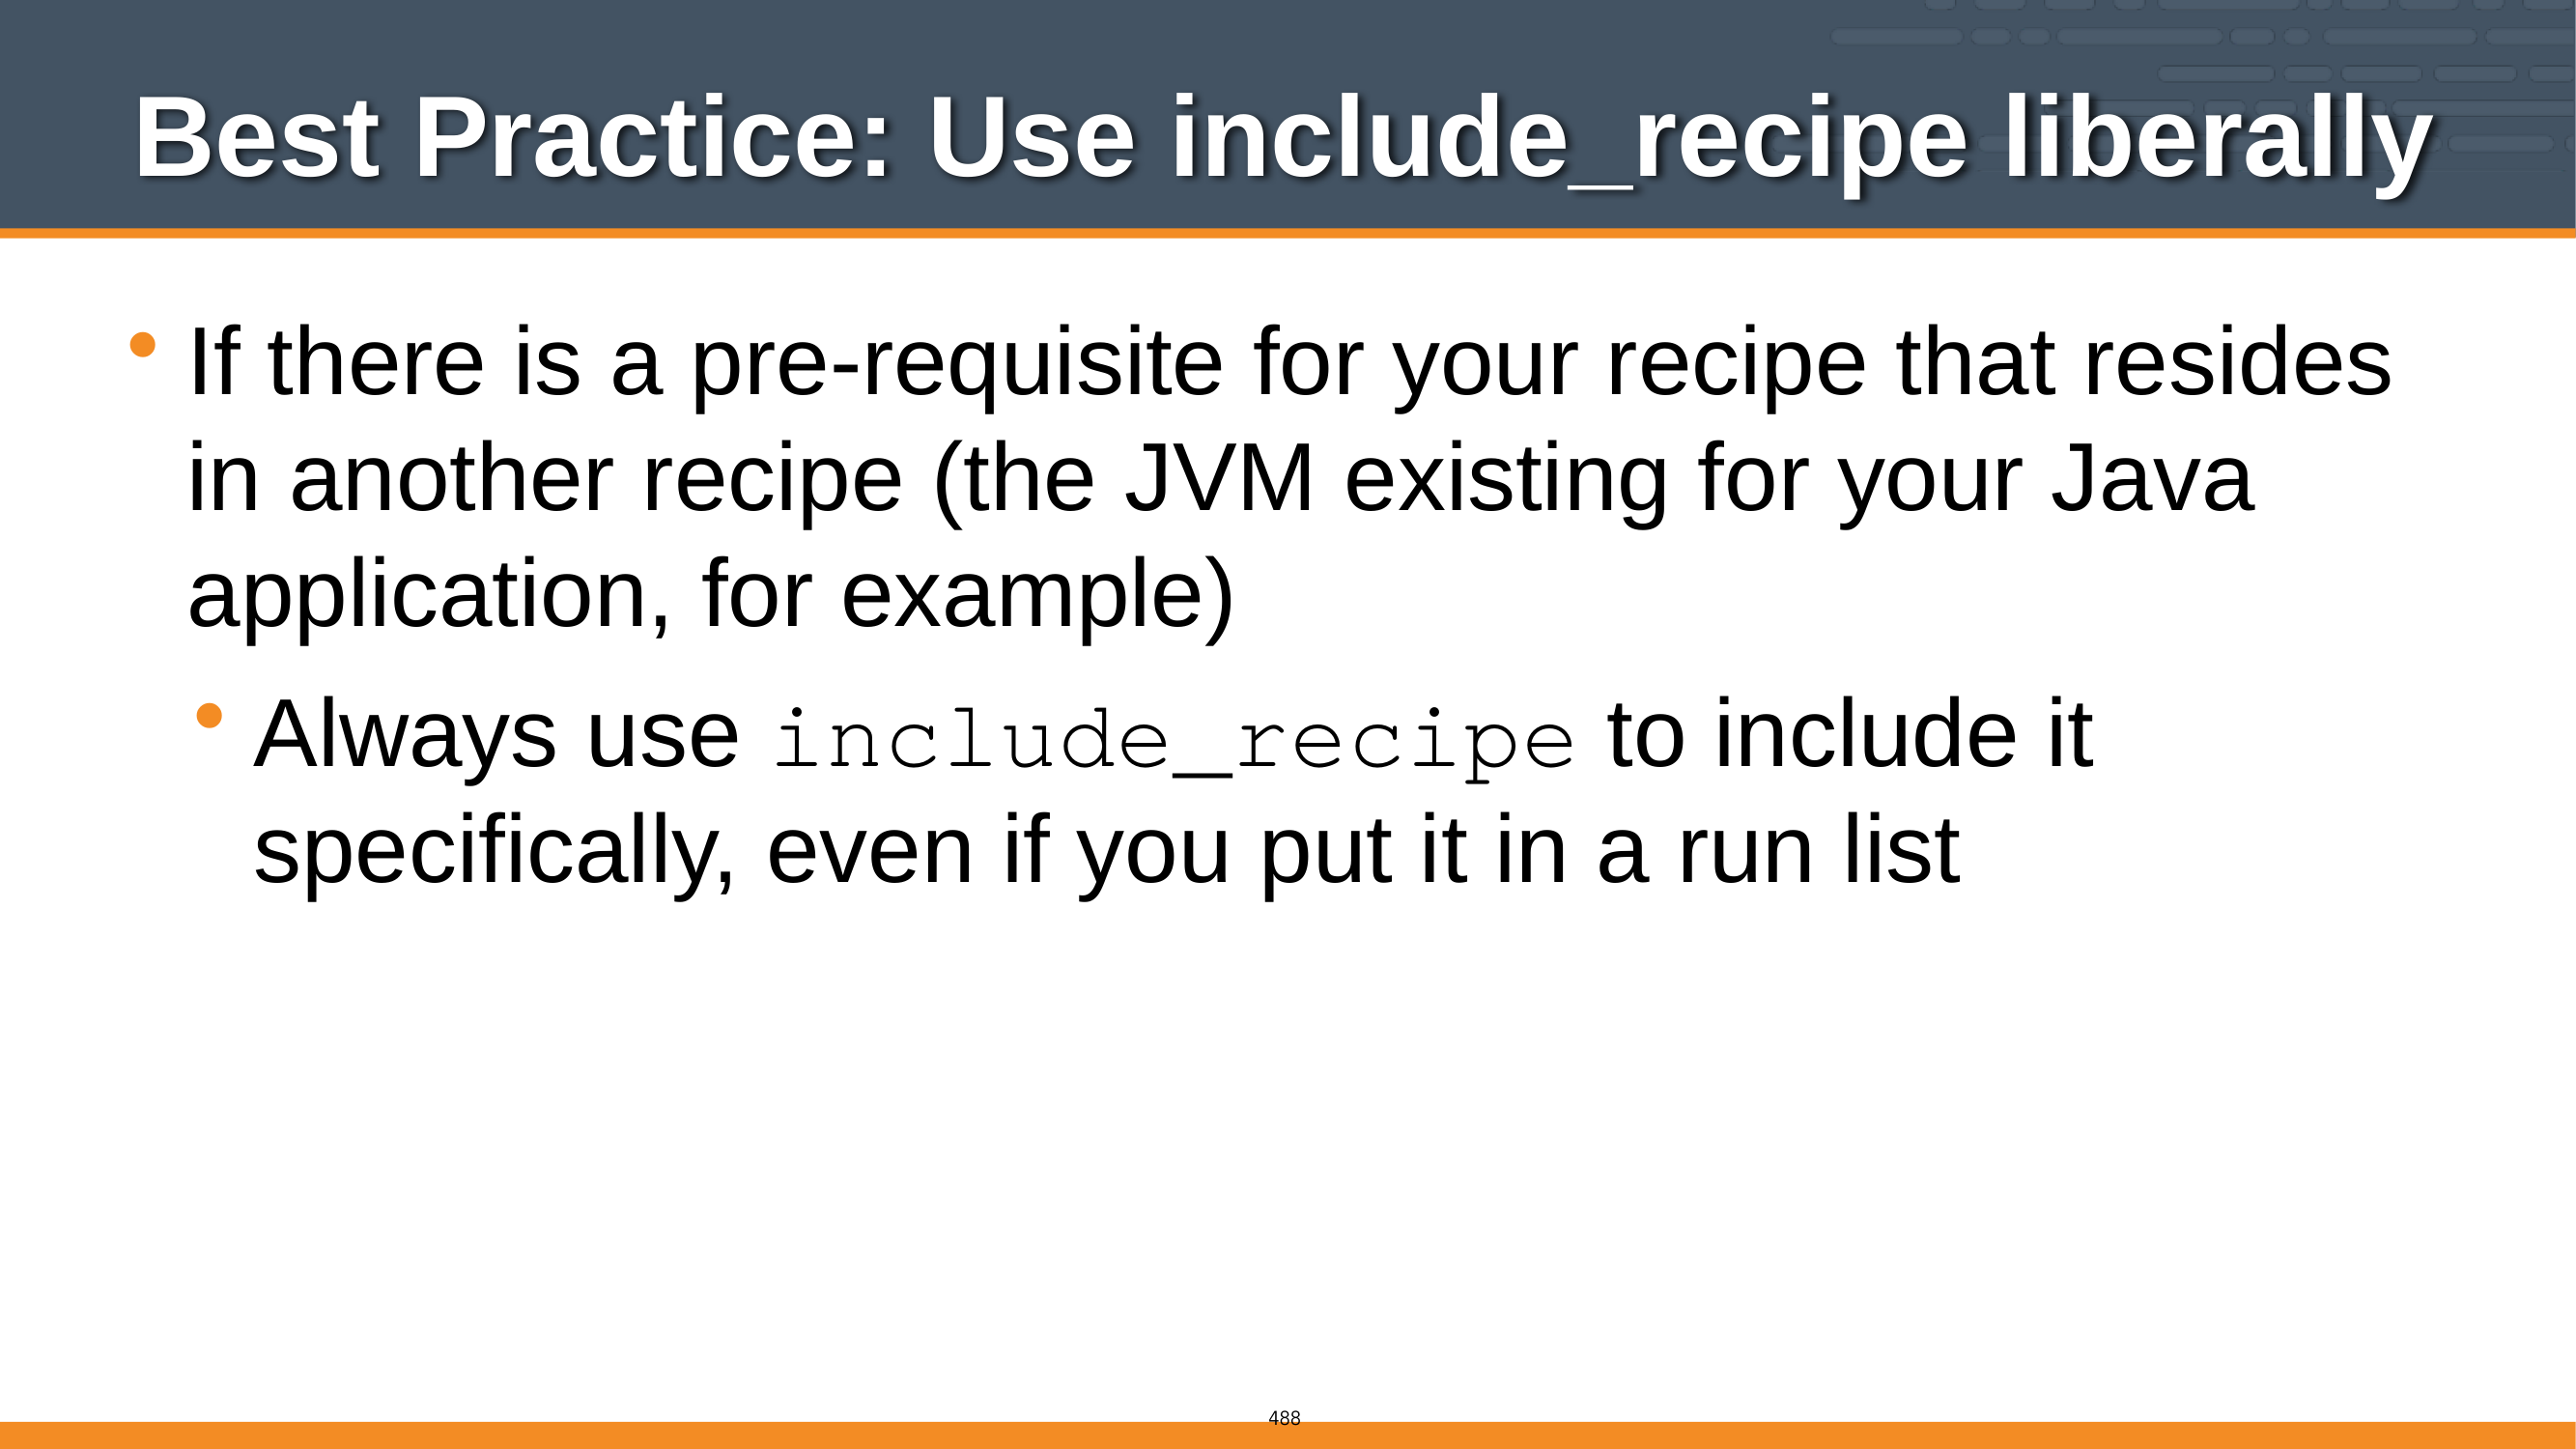

# Best Practice: Use include_recipe liberally
If there is a pre-requisite for your recipe that resides in another recipe (the JVM existing for your Java application, for example)
Always use include_recipe to include it specifically, even if you put it in a run list
488